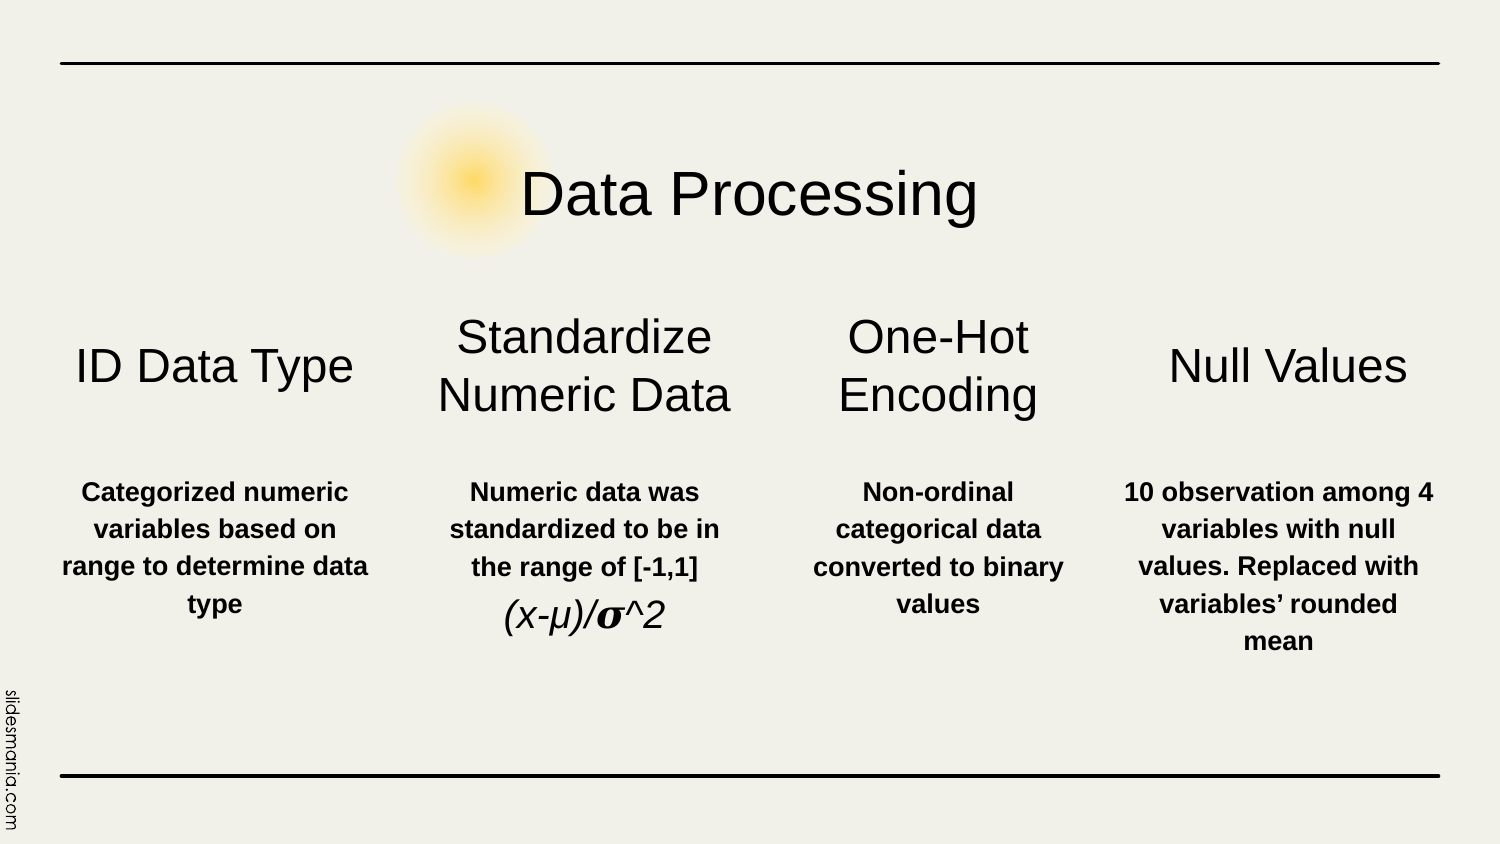

# Data Processing
ID Data Type
Standardize Numeric Data
One-Hot Encoding
Null Values
Categorized numeric variables based on range to determine data type
10 observation among 4 variables with null values. Replaced with variables’ rounded mean
Numeric data was standardized to be in the range of [-1,1]
(x-μ)/𝝈^2
Non-ordinal categorical data converted to binary values